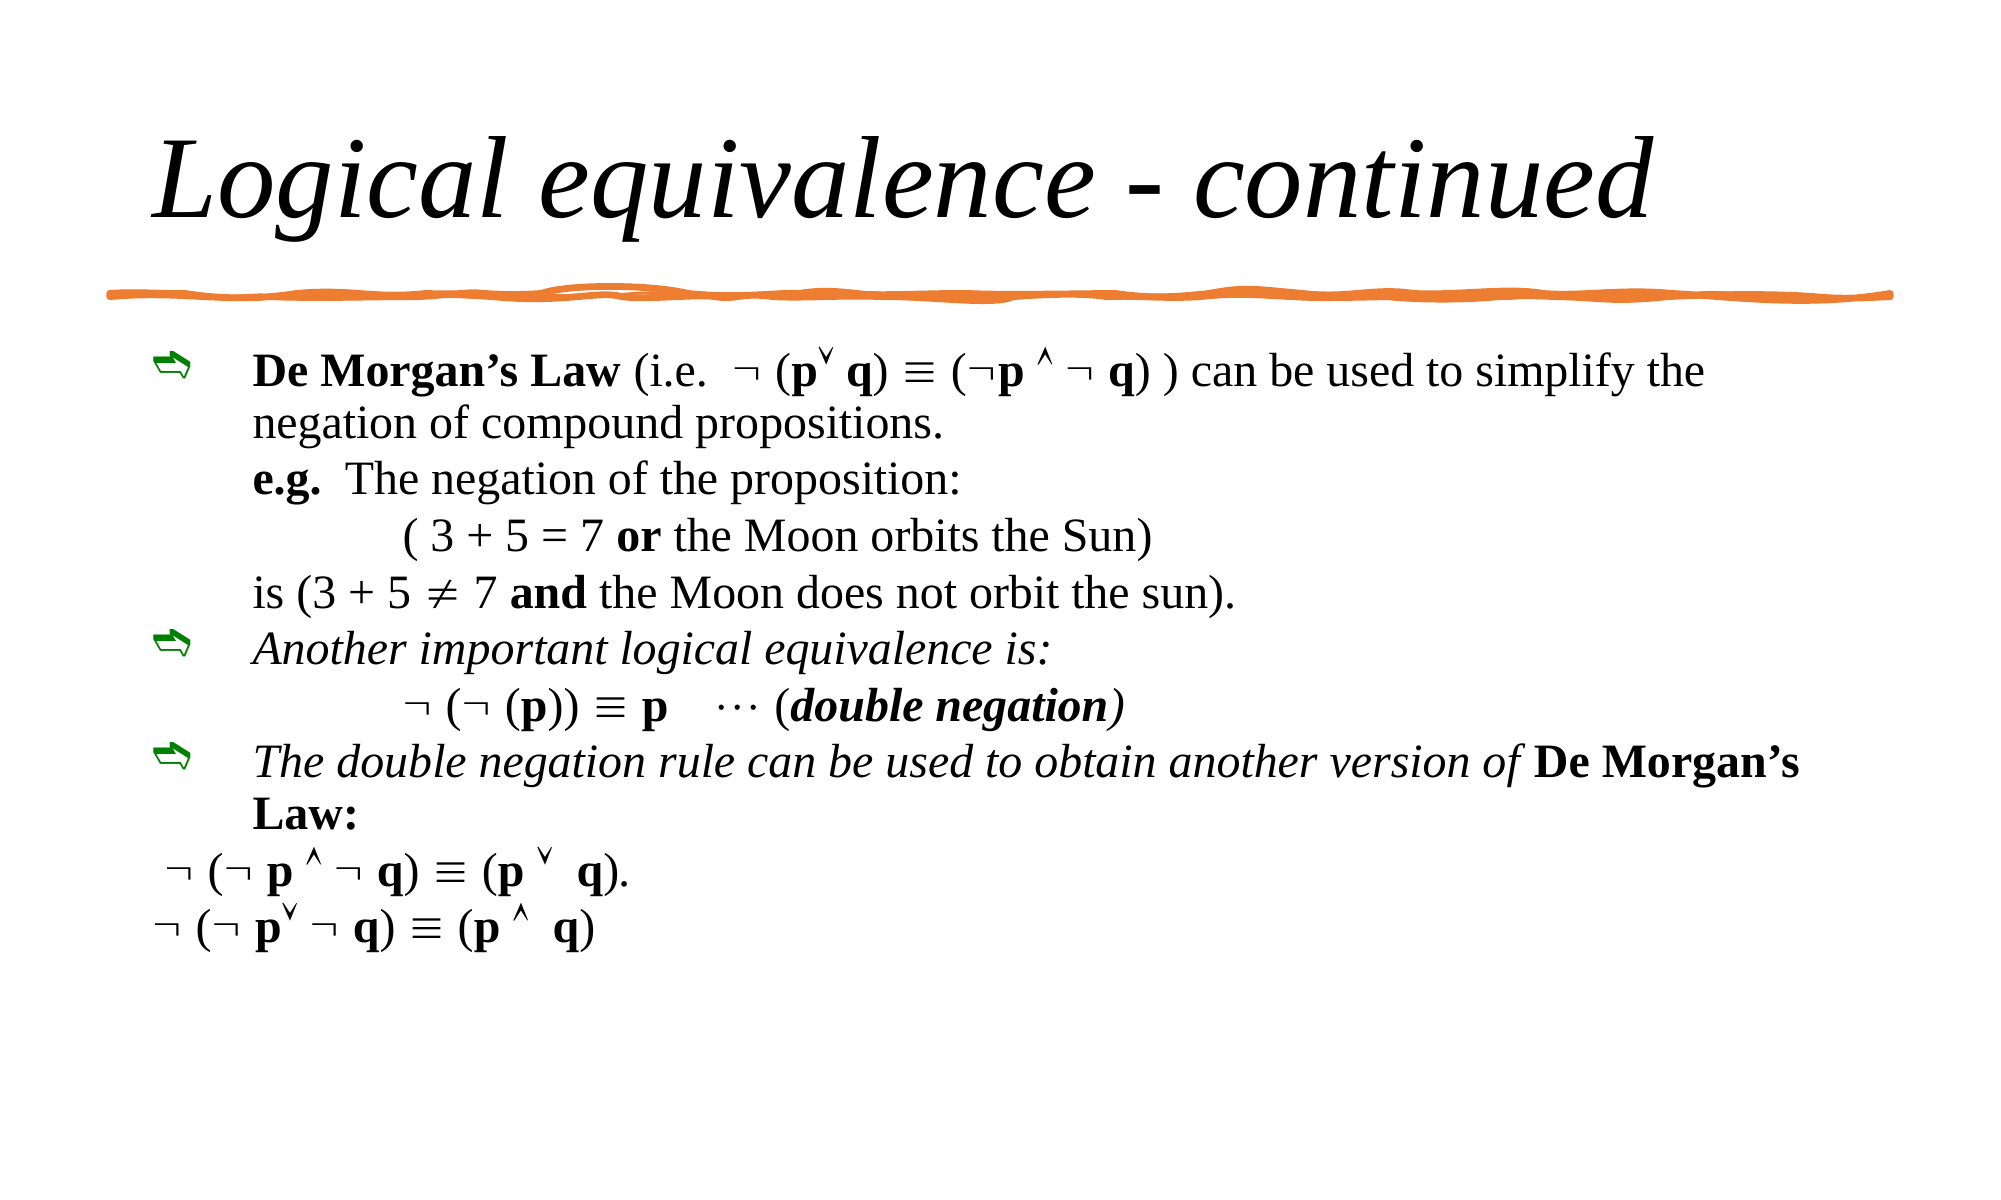

# Logical equivalence - continued

De Morgan’s Law (i.e.  ¬ (p∨ q) ≡ (¬p ∧ ¬ q) ) can be used to simplify the negation of compound propositions.
	e.g.  The negation of the proposition:
		( 3 + 5 = 7 or the Moon orbits the Sun)
	is (3 + 5 ≠ 7 and the Moon does not orbit the sun).
Another important logical equivalence is:
		¬ (¬ (p)) ≡ p	 … (double negation)
The double negation rule can be used to obtain another version of De Morgan’s Law:
 ¬ (¬ p ∧ ¬ q) ≡ (p ∨  q).
¬ (¬ p∨ ¬ q) ≡ (p ∧  q)